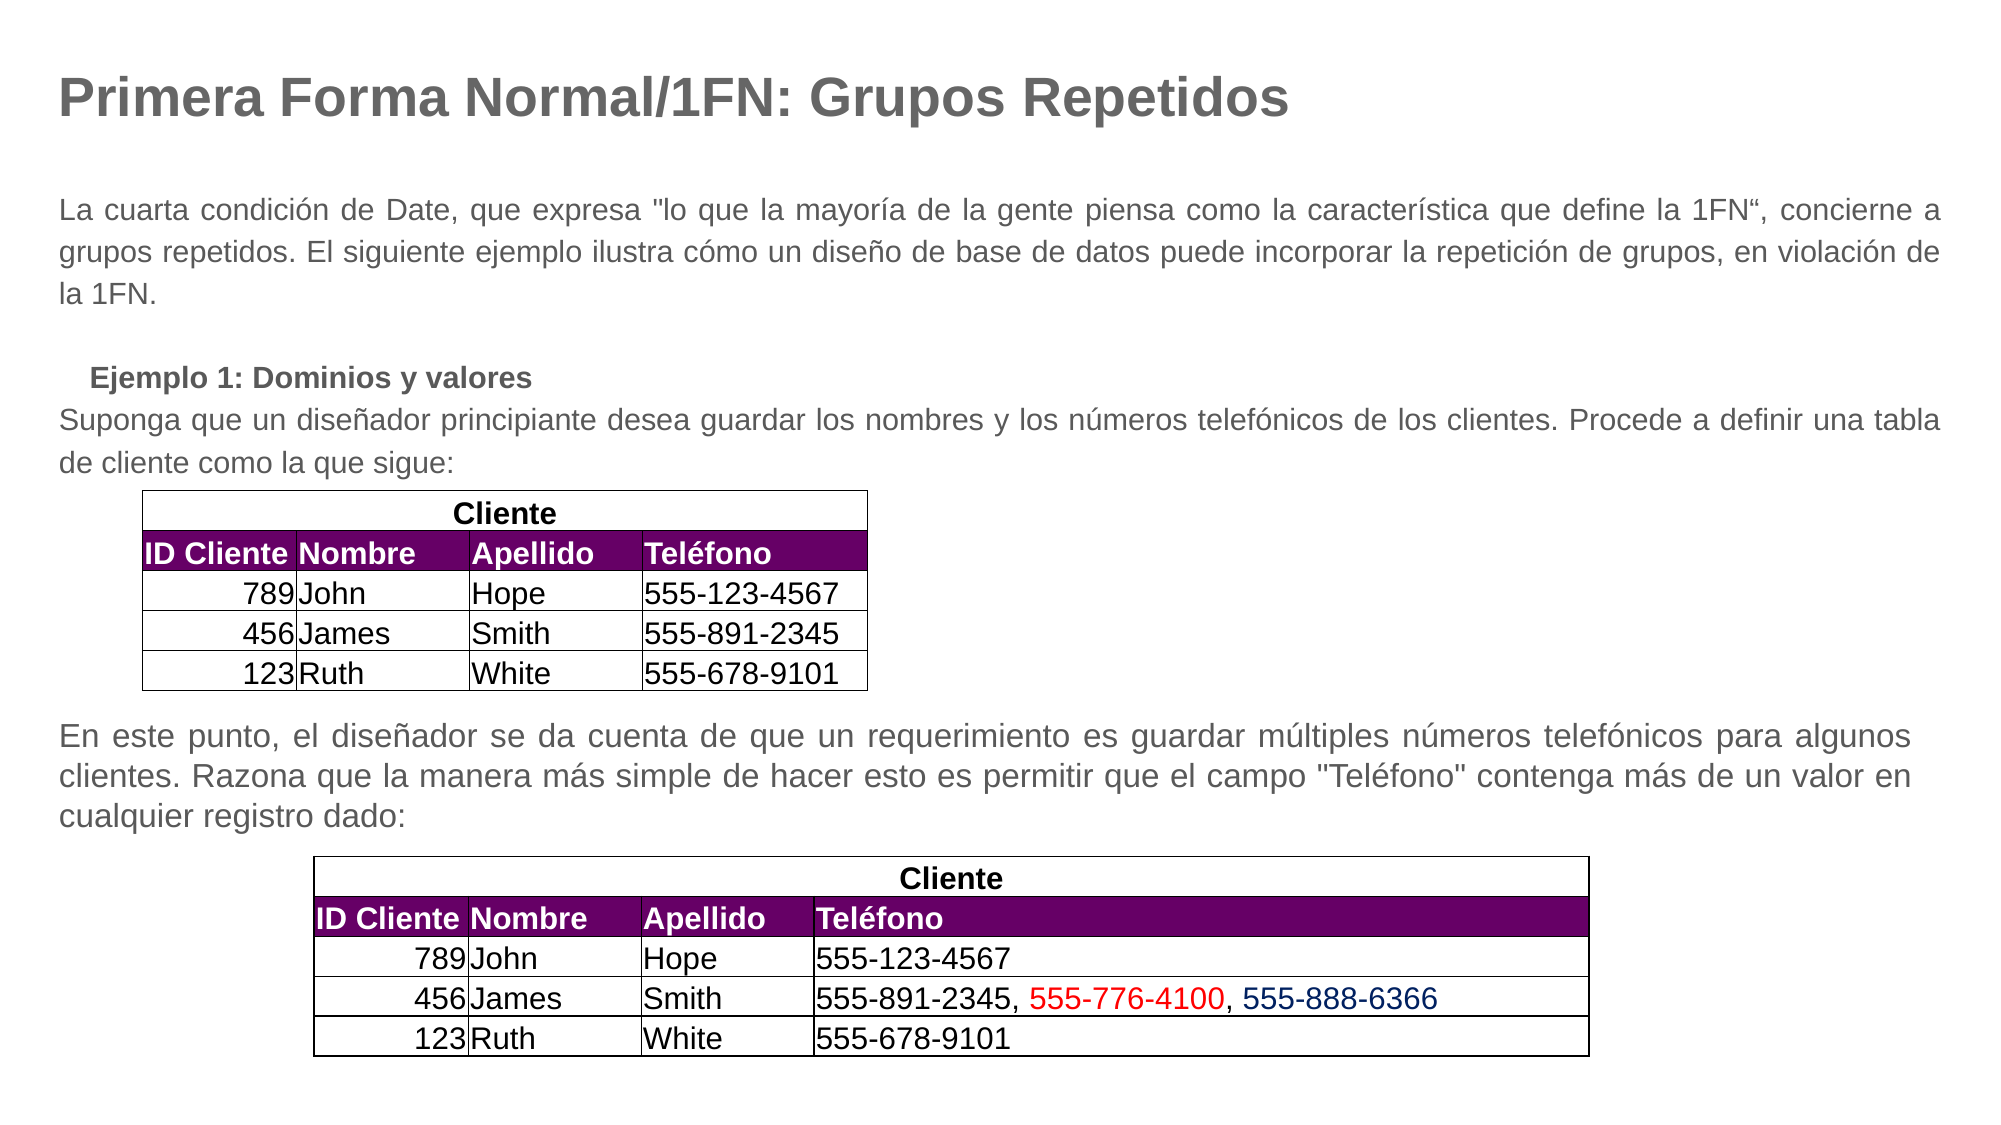

# Primera Forma Normal/1FN: Grupos Repetidos
La cuarta condición de Date, que expresa "lo que la mayoría de la gente piensa como la característica que define la 1FN“,​ concierne a grupos repetidos. El siguiente ejemplo ilustra cómo un diseño de base de datos puede incorporar la repetición de grupos, en violación de la 1FN.

Ejemplo 1: Dominios y valores
Suponga que un diseñador principiante desea guardar los nombres y los números telefónicos de los clientes. Procede a definir una tabla de cliente como la que sigue:
| Cliente |  |  |  |
| --- | --- | --- | --- |
| ID Cliente | Nombre | Apellido | Teléfono |
| 789 | John | Hope | 555-123-4567 |
| 456 | James | Smith | 555-891-2345 |
| 123 | Ruth | White | 555-678-9101 |
En este punto, el diseñador se da cuenta de que un requerimiento es guardar múltiples números telefónicos para algunos clientes. Razona que la manera más simple de hacer esto es permitir que el campo "Teléfono" contenga más de un valor en cualquier registro dado:
| Cliente |  |  |  |
| --- | --- | --- | --- |
| ID Cliente | Nombre | Apellido | Teléfono |
| 789 | John | Hope | 555-123-4567 |
| 456 | James | Smith | 555-891-2345, 555-776-4100, 555-888-6366 |
| 123 | Ruth | White | 555-678-9101 |